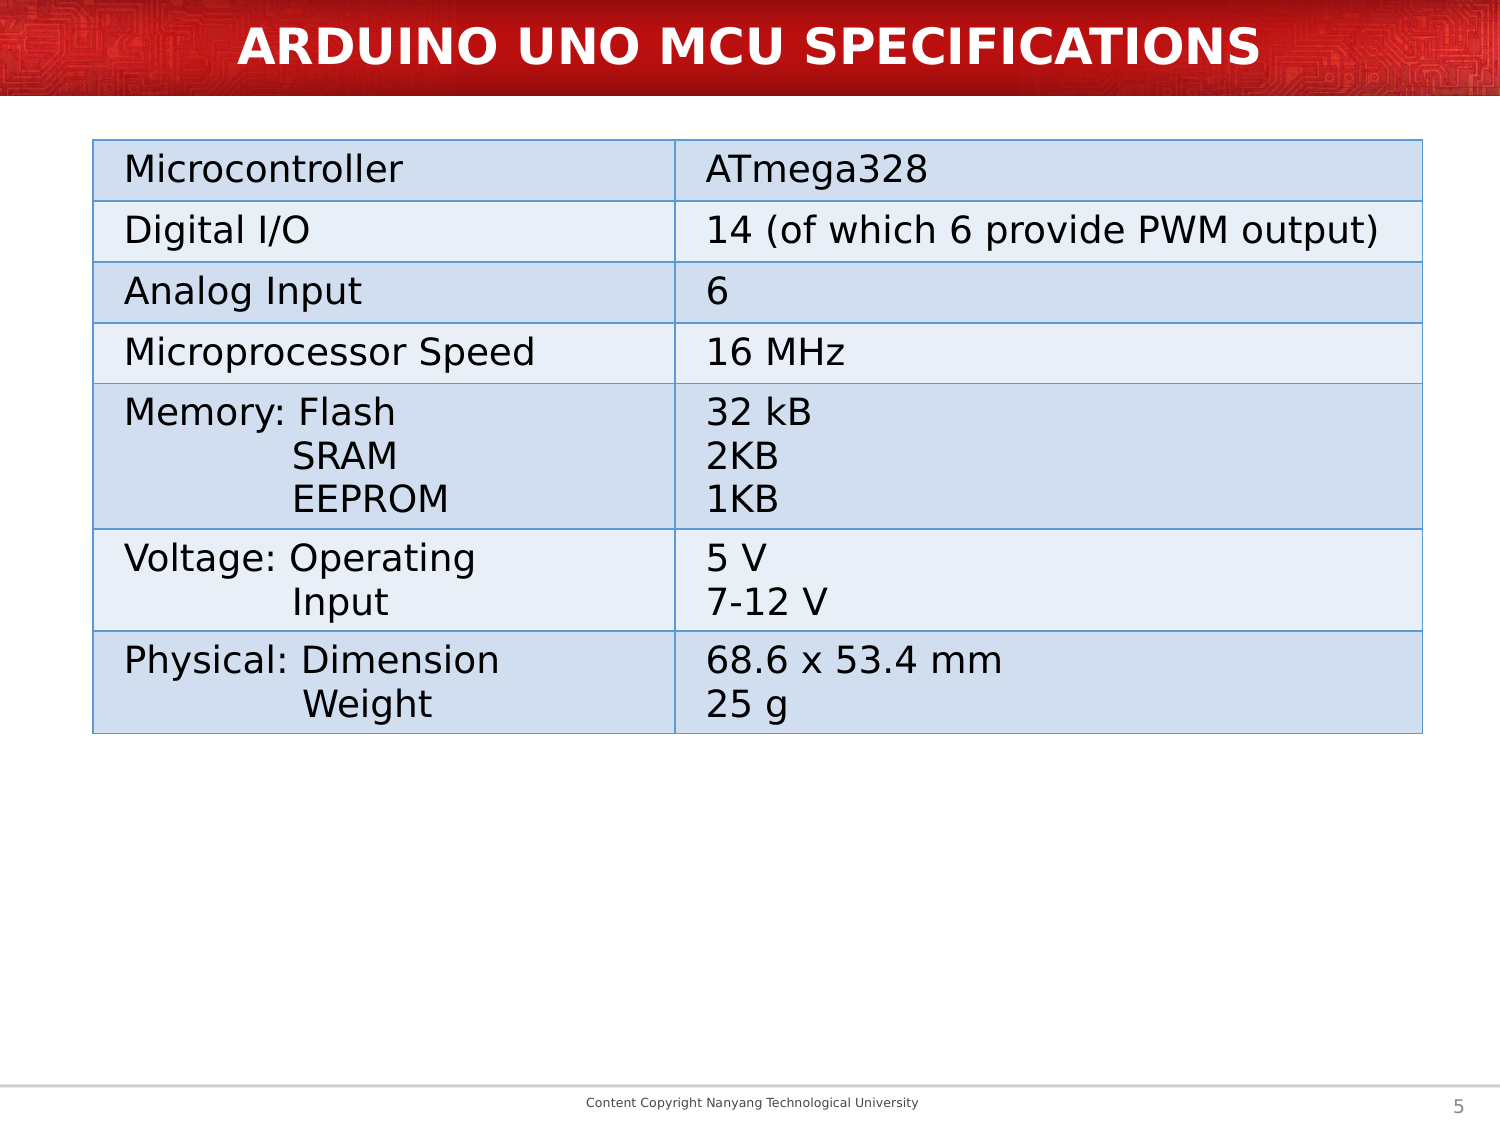

# ARDUINO UNO MCU SPECIFICATIONS
| Microcontroller | ATmega328 |
| --- | --- |
| Digital I/O | 14 (of which 6 provide PWM output) |
| Analog Input | 6 |
| Microprocessor Speed | 16 MHz |
| Memory: Flash SRAM EEPROM | 32 kB 2KB 1KB |
| Voltage: Operating Input | 5 V 7-12 V |
| Physical: Dimension Weight | 68.6 x 53.4 mm 25 g |